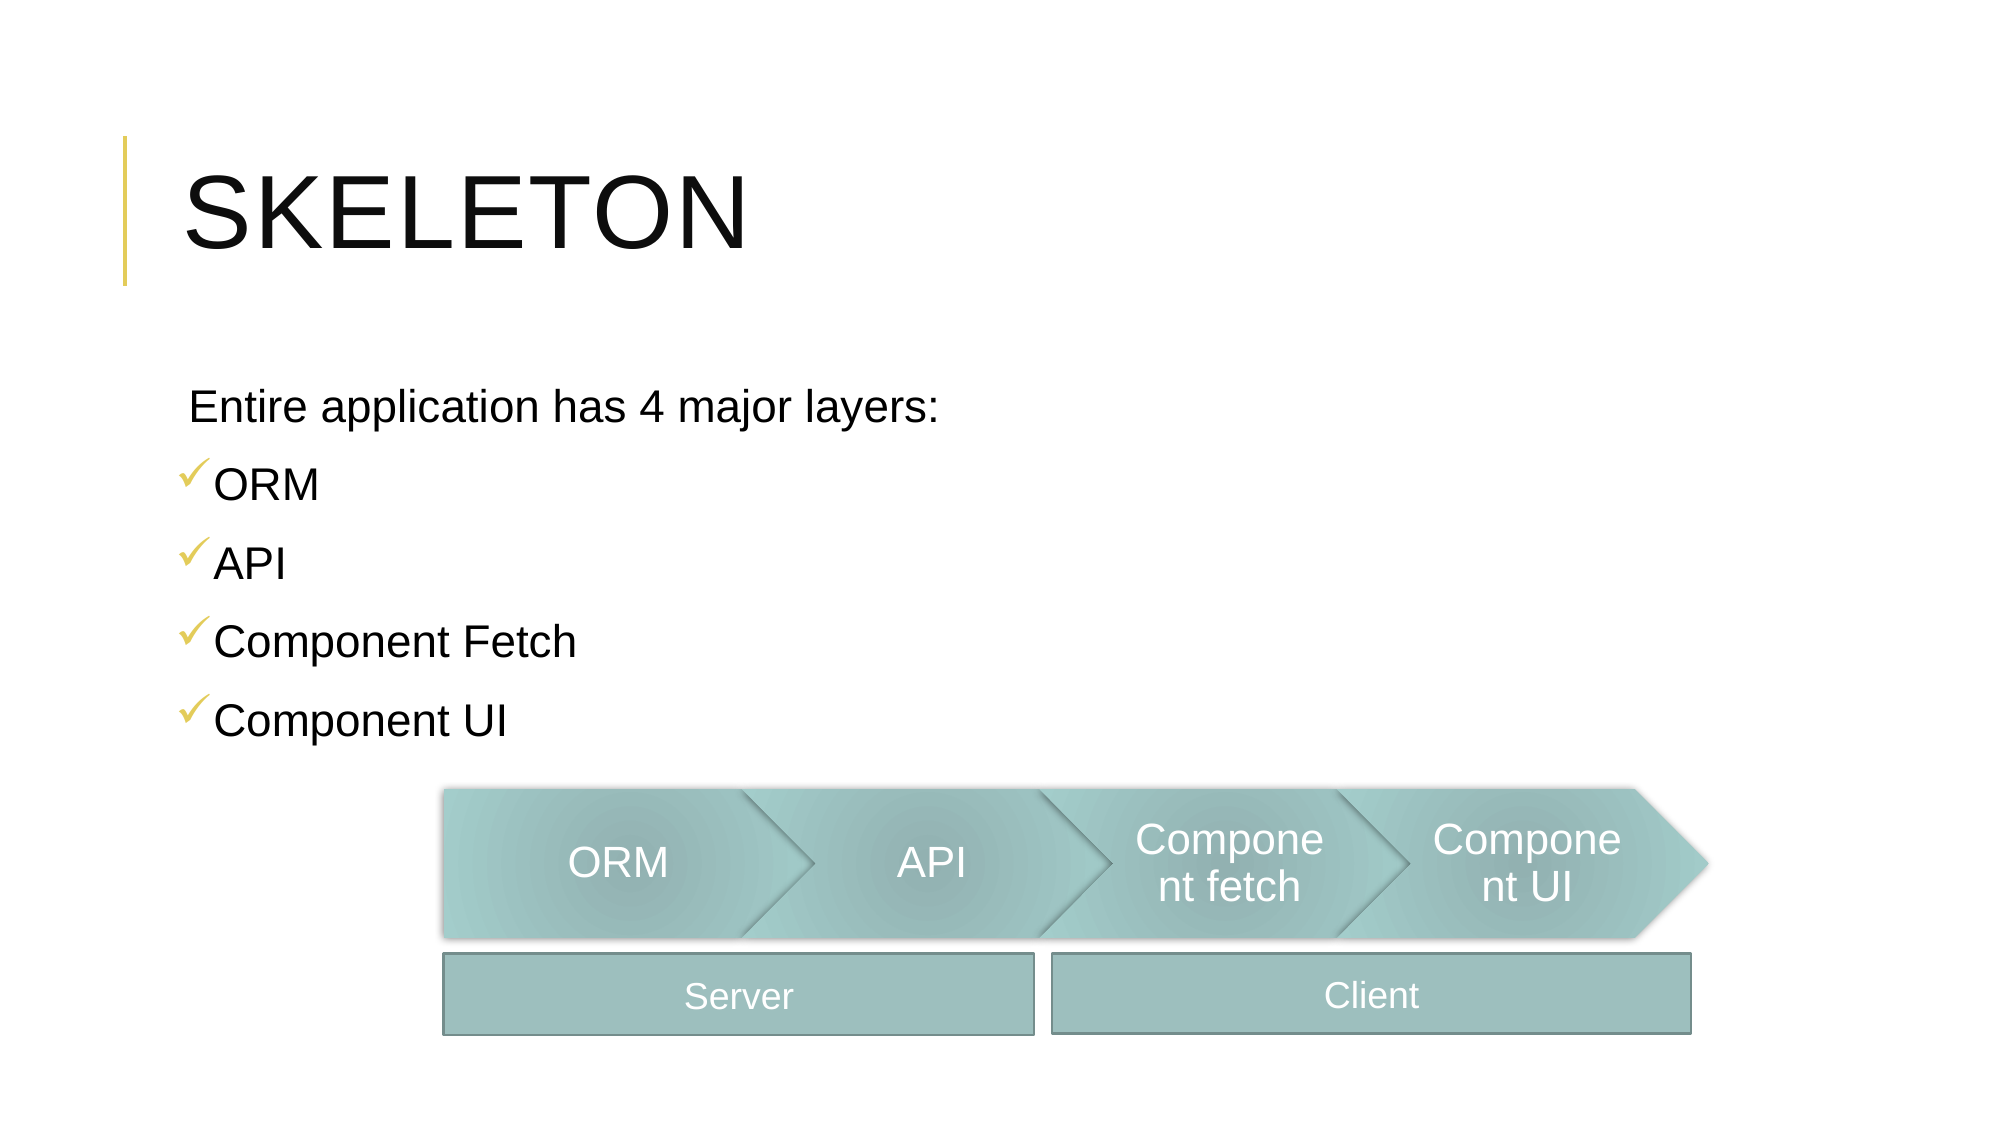

# Skeleton
 Entire application has 4 major layers:
ORM
API
Component Fetch
Component UI
ORM
API
Component fetch
Component UI
Server
Client